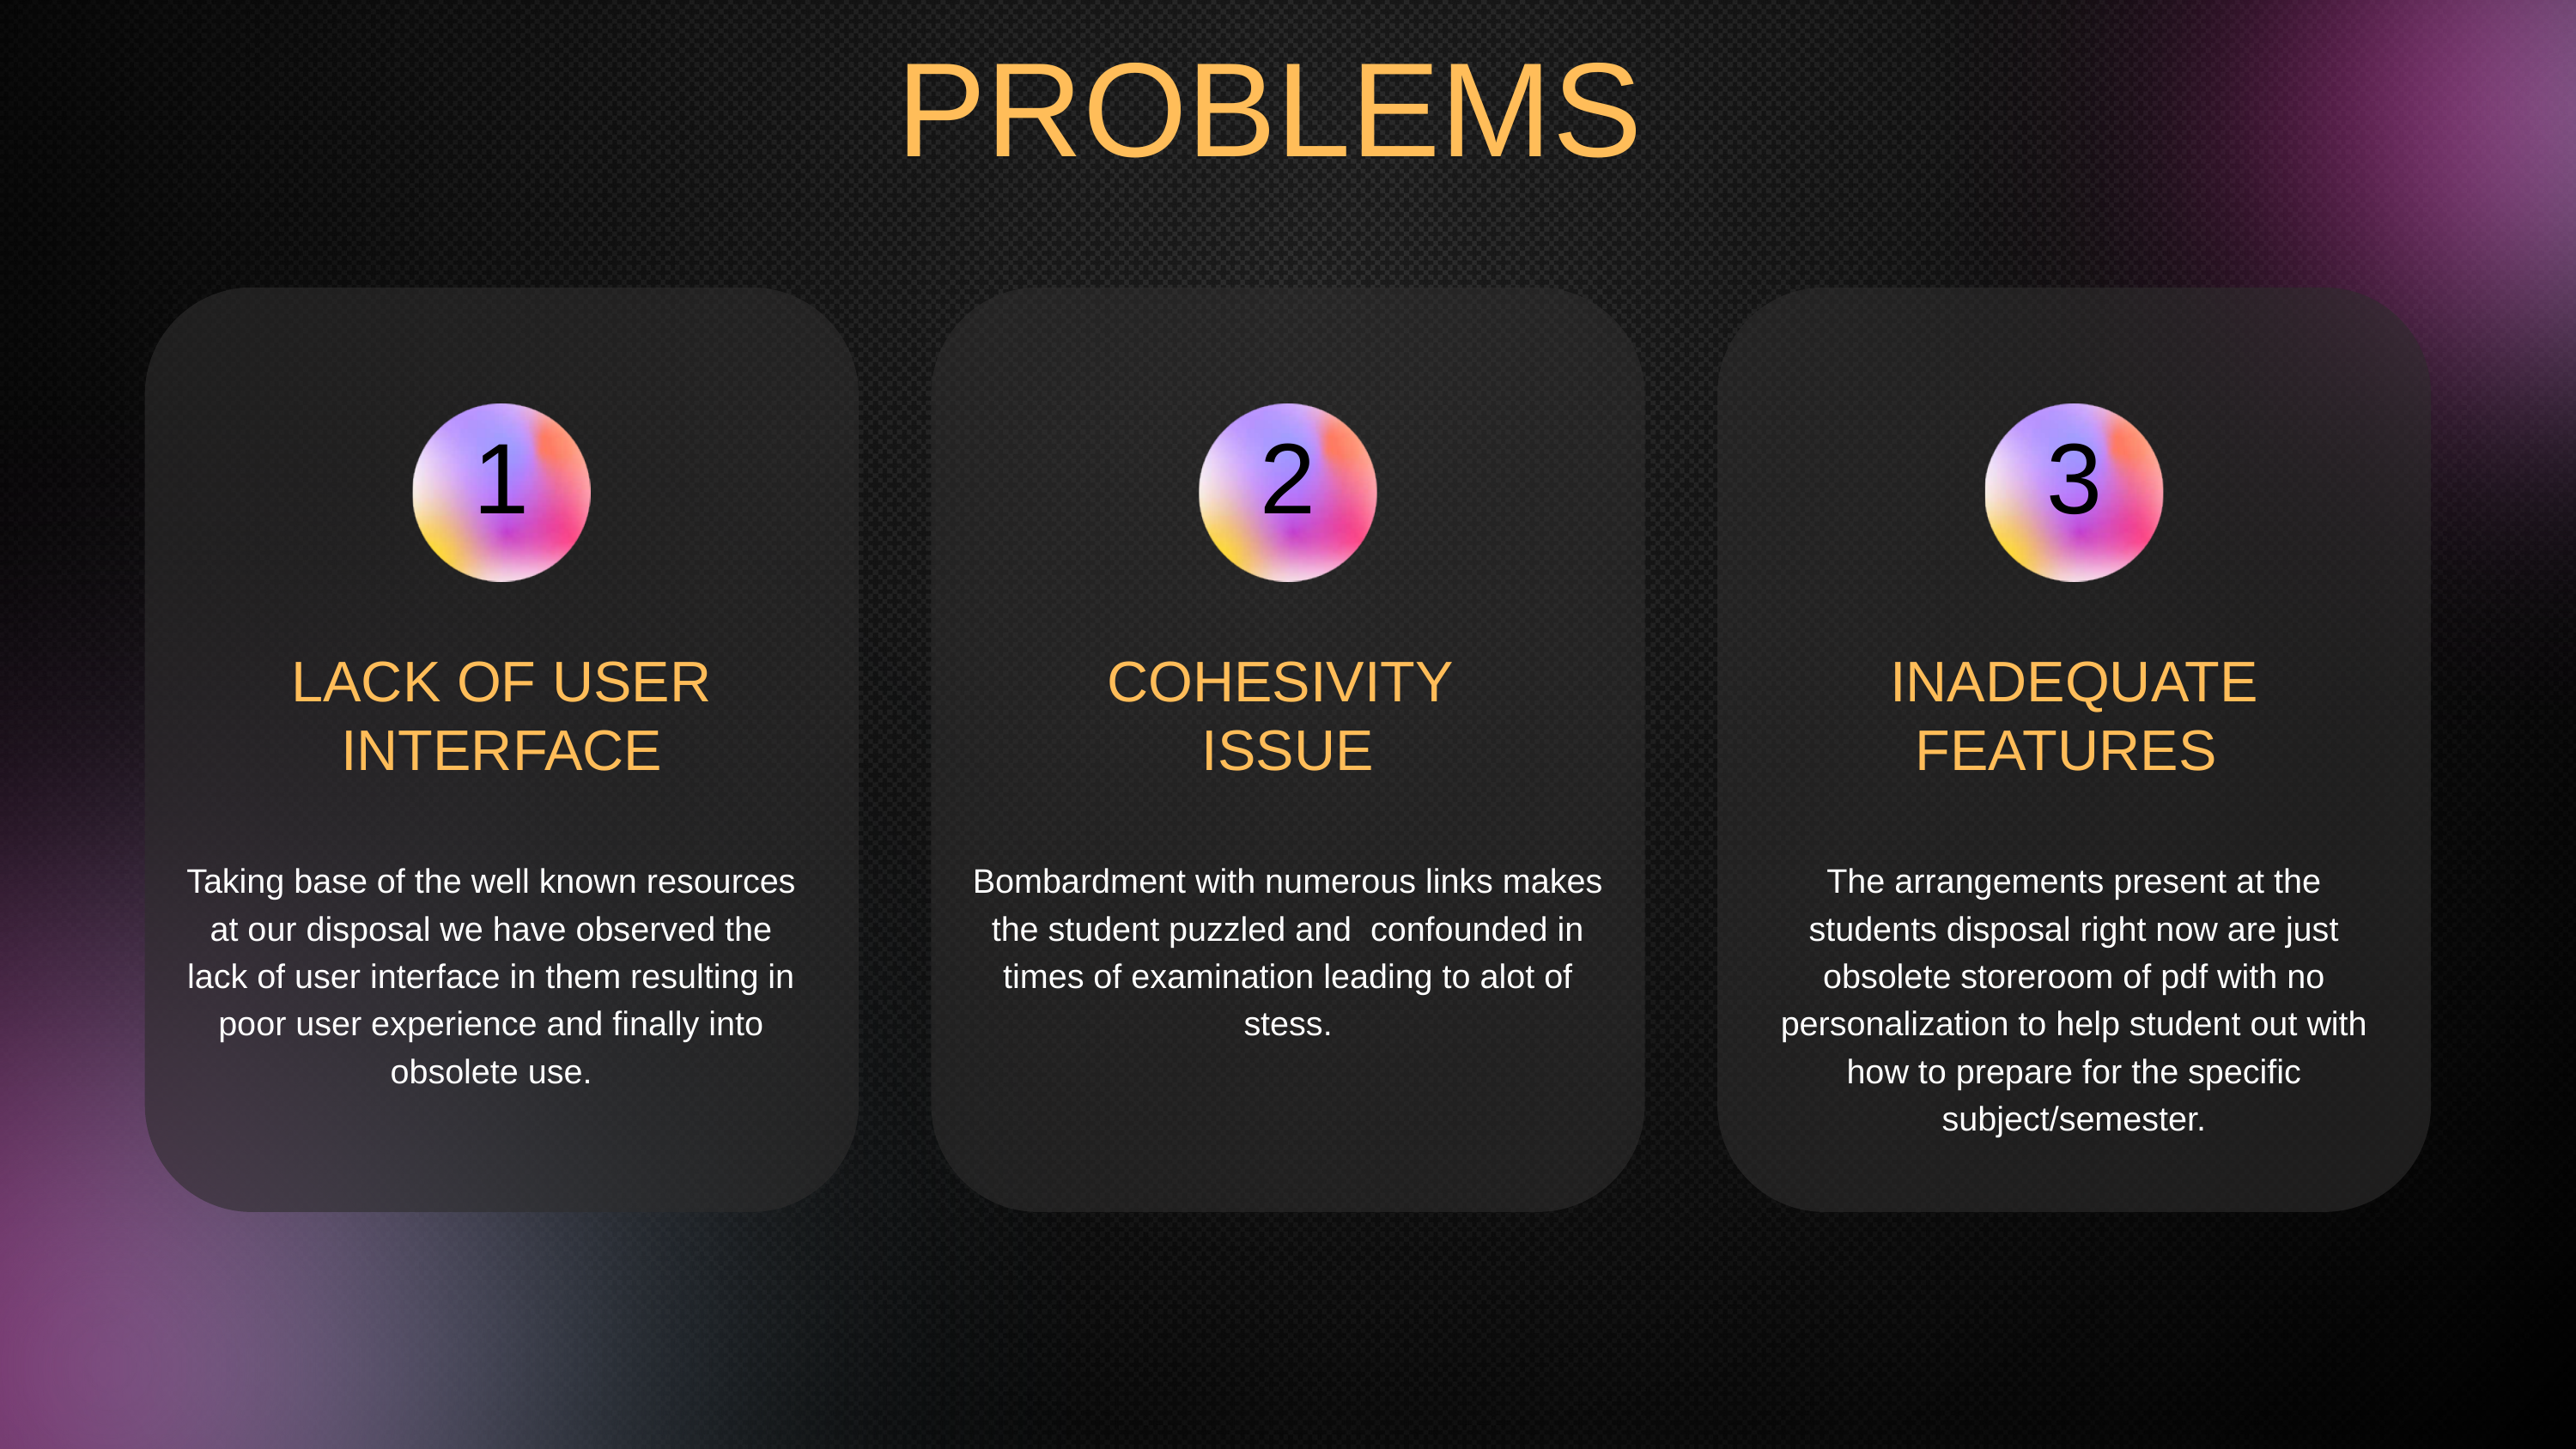

PROBLEMS

2
1
3
LACK OF USER INTERFACE
COHESIVITY
ISSUE
INADEQUATE
FEATURES
Taking base of the well known resources at our disposal we have observed the lack of user interface in them resulting in poor user experience and finally into obsolete use.
Bombardment with numerous links makes the student puzzled and  confounded in times of examination leading to alot of stess.
The arrangements present at the students disposal right now are just obsolete storeroom of pdf with no personalization to help student out with how to prepare for the specific subject/semester.